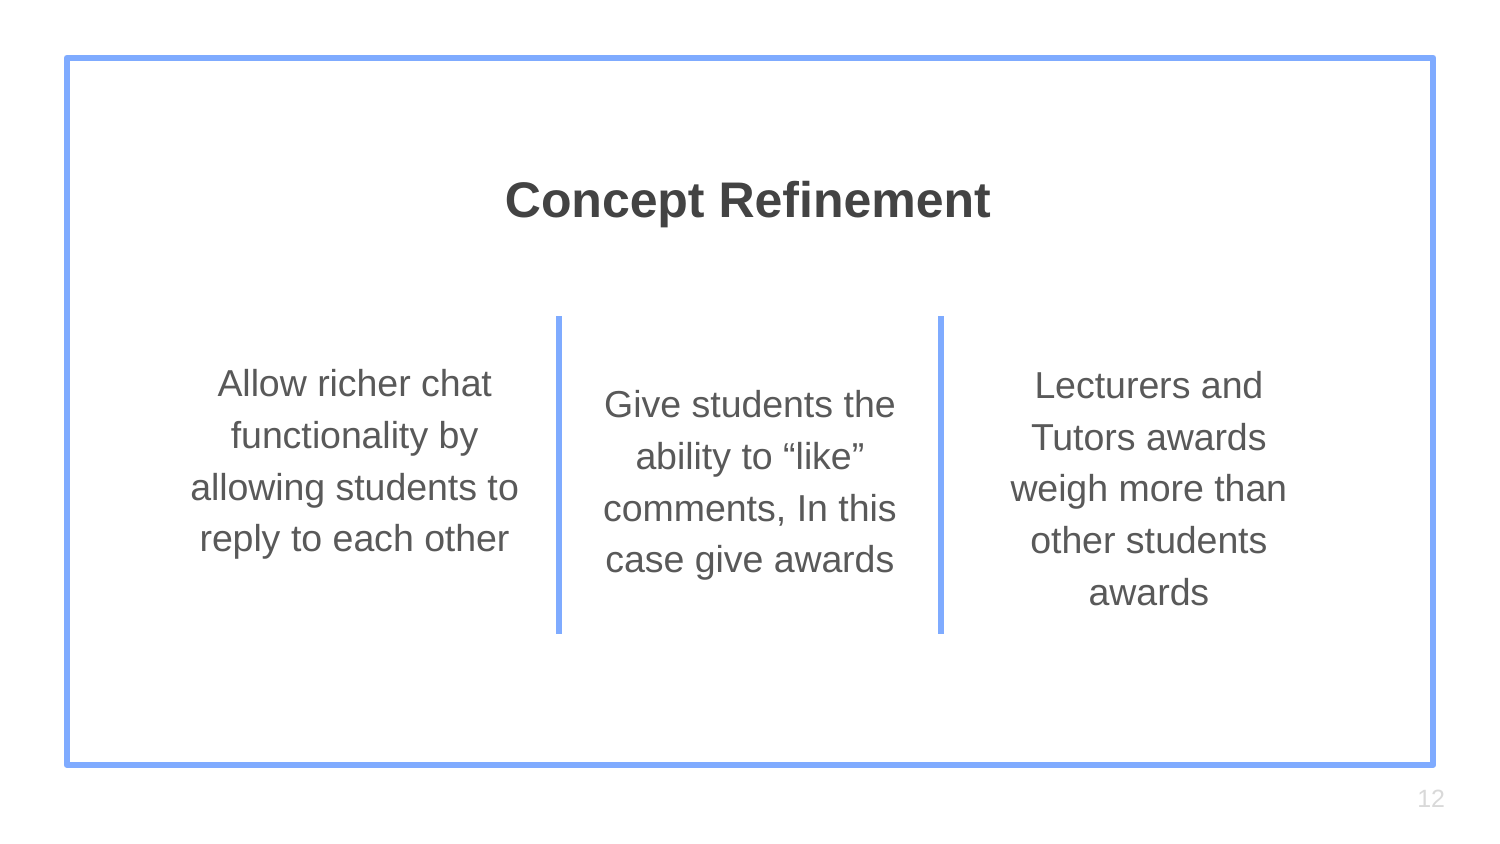

# Concept Refinement
Allow richer chat functionality by allowing students to reply to each other

Lecturers and Tutors awards weigh more than other students awards
Give students the ability to “like” comments, In this case give awards
12